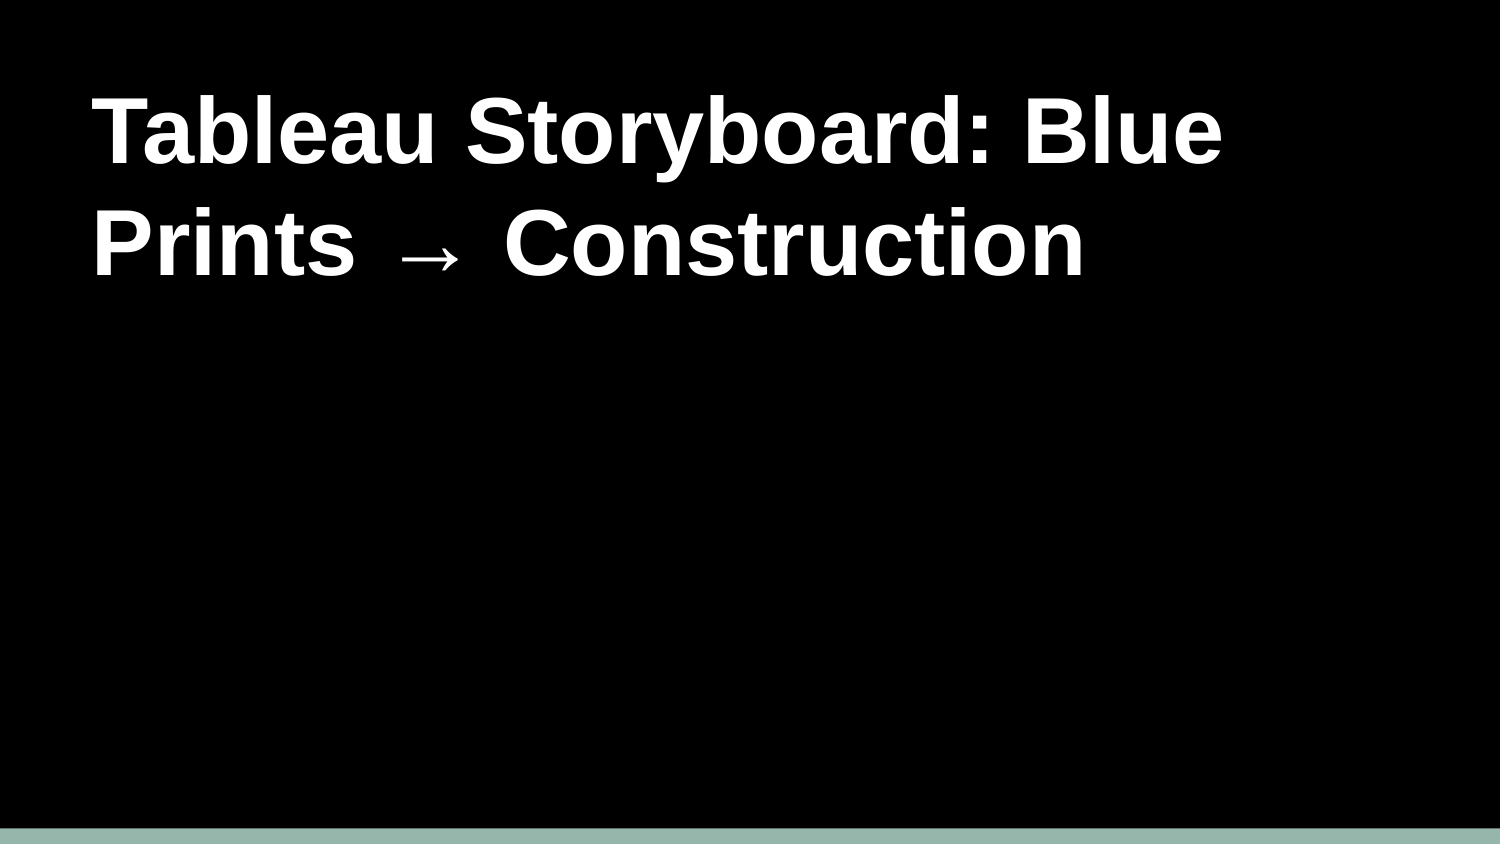

# Tableau Storyboard: Blue Prints → Construction